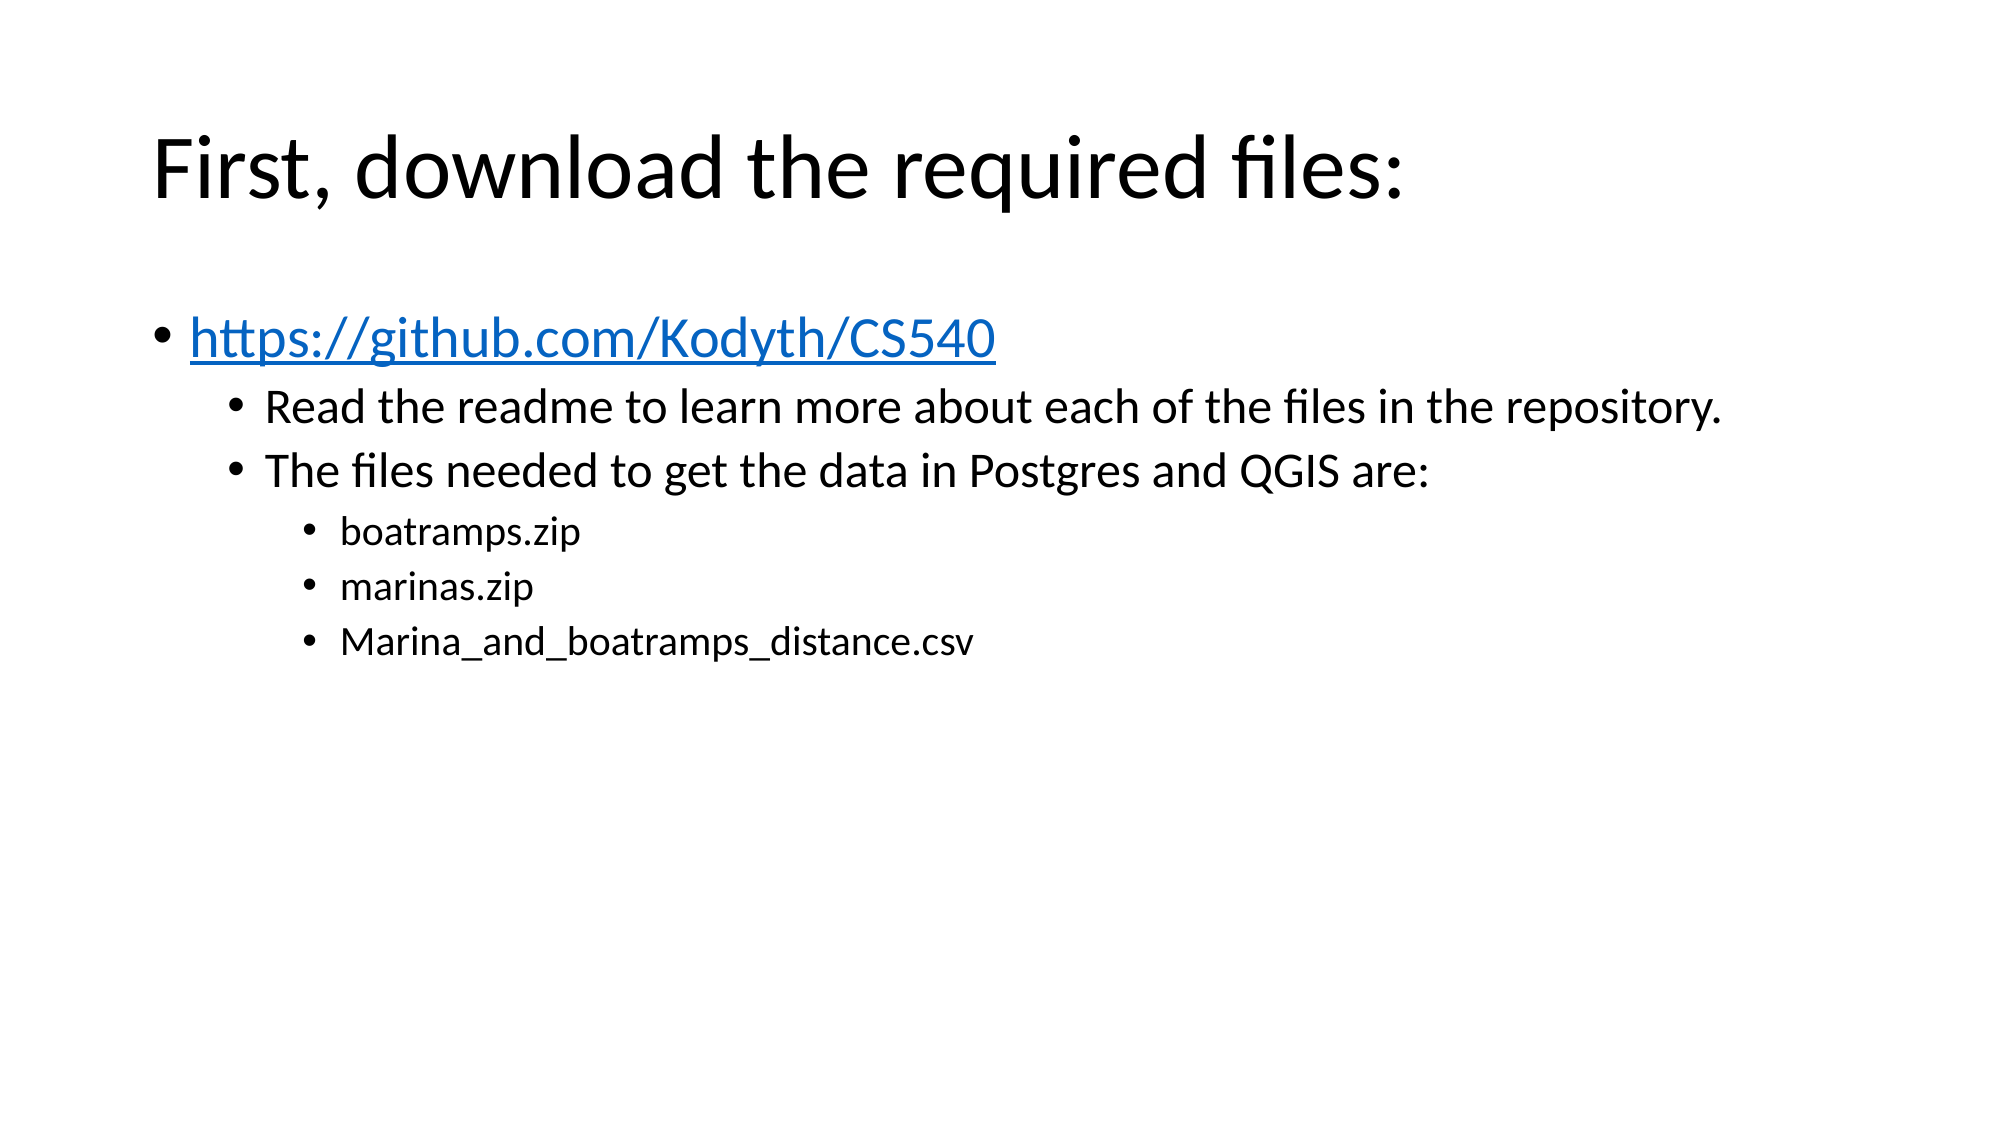

# First, download the required files:
https://github.com/Kodyth/CS540
Read the readme to learn more about each of the files in the repository.
The files needed to get the data in Postgres and QGIS are:
boatramps.zip
marinas.zip
Marina_and_boatramps_distance.csv